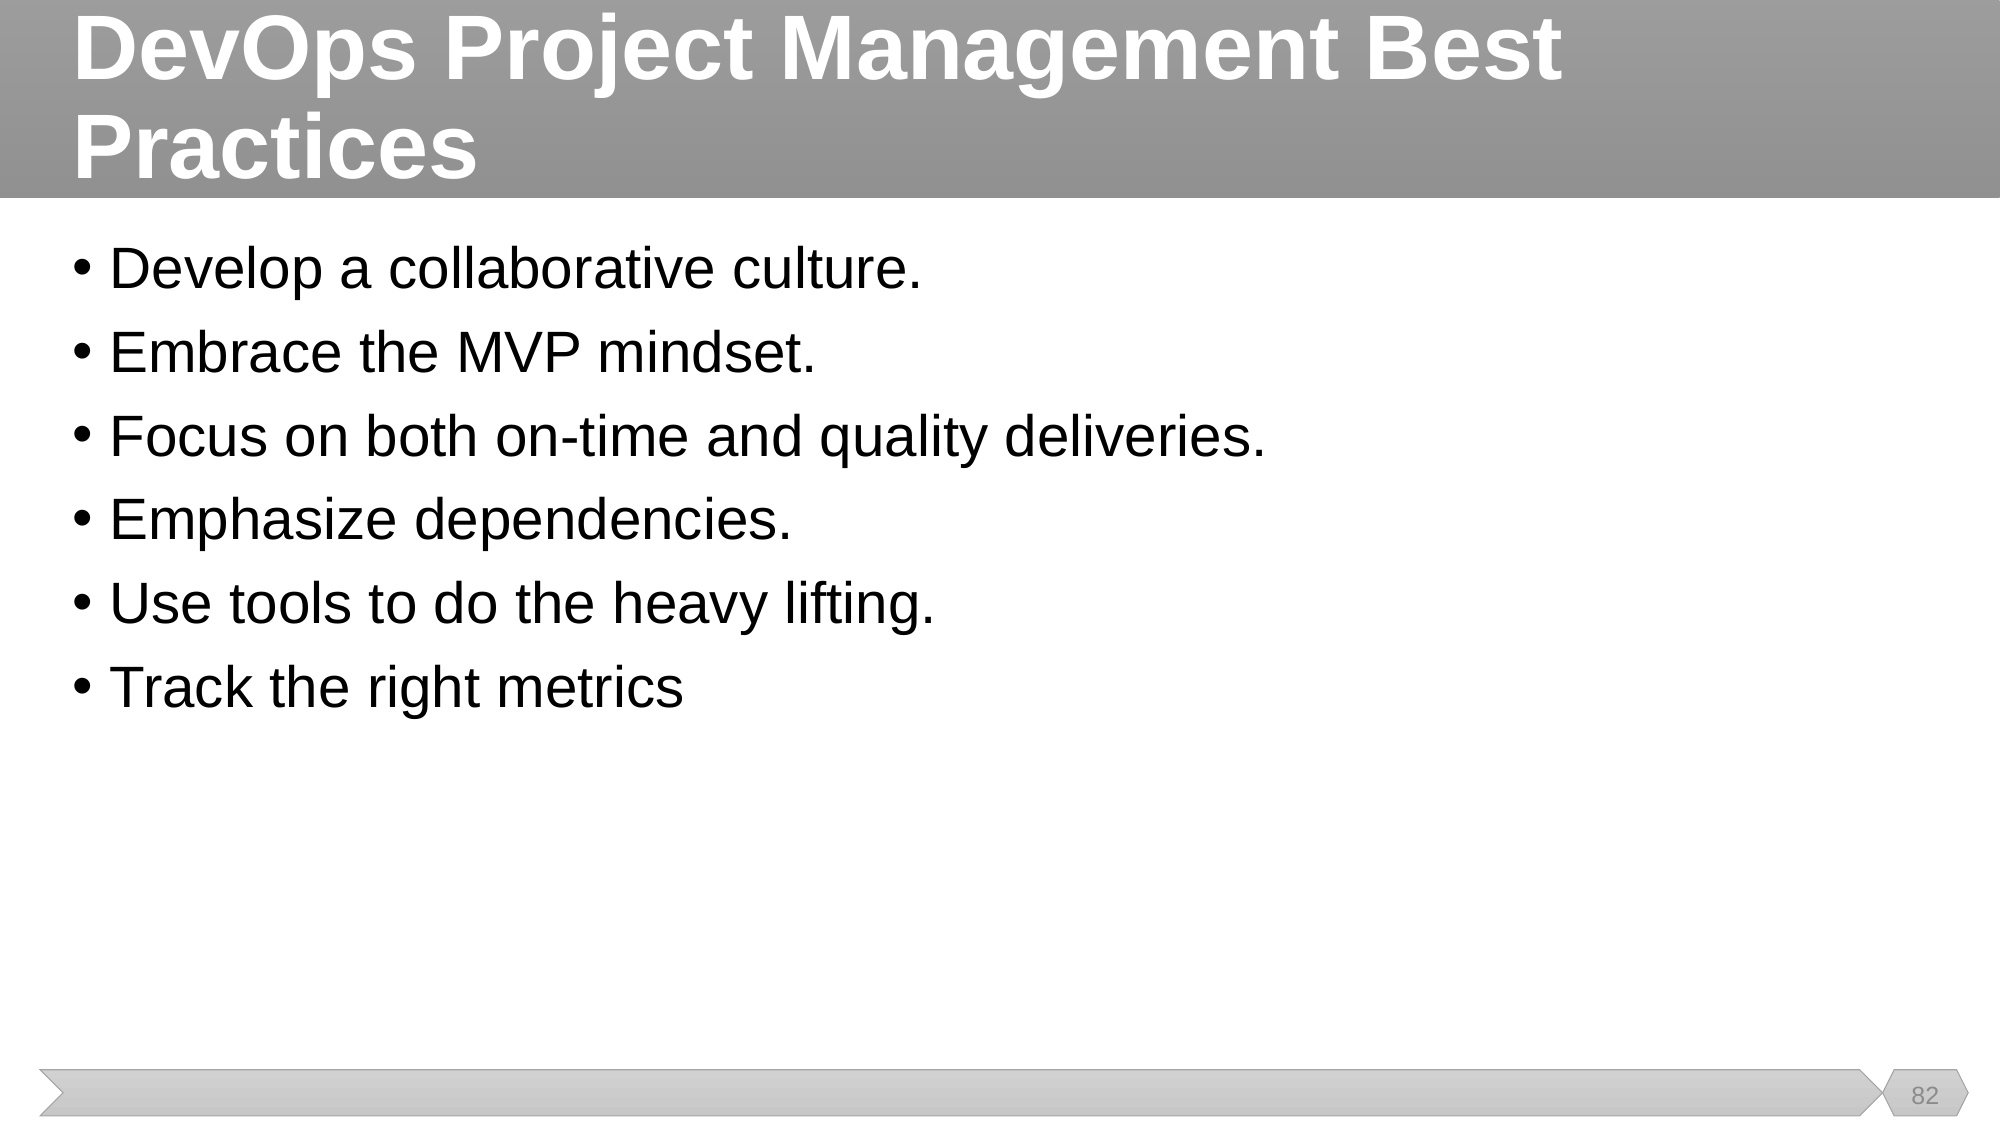

# DevOps Project Management Best Practices
Develop a collaborative culture.
Embrace the MVP mindset.
Focus on both on-time and quality deliveries.
Emphasize dependencies.
Use tools to do the heavy lifting.
Track the right metrics
82